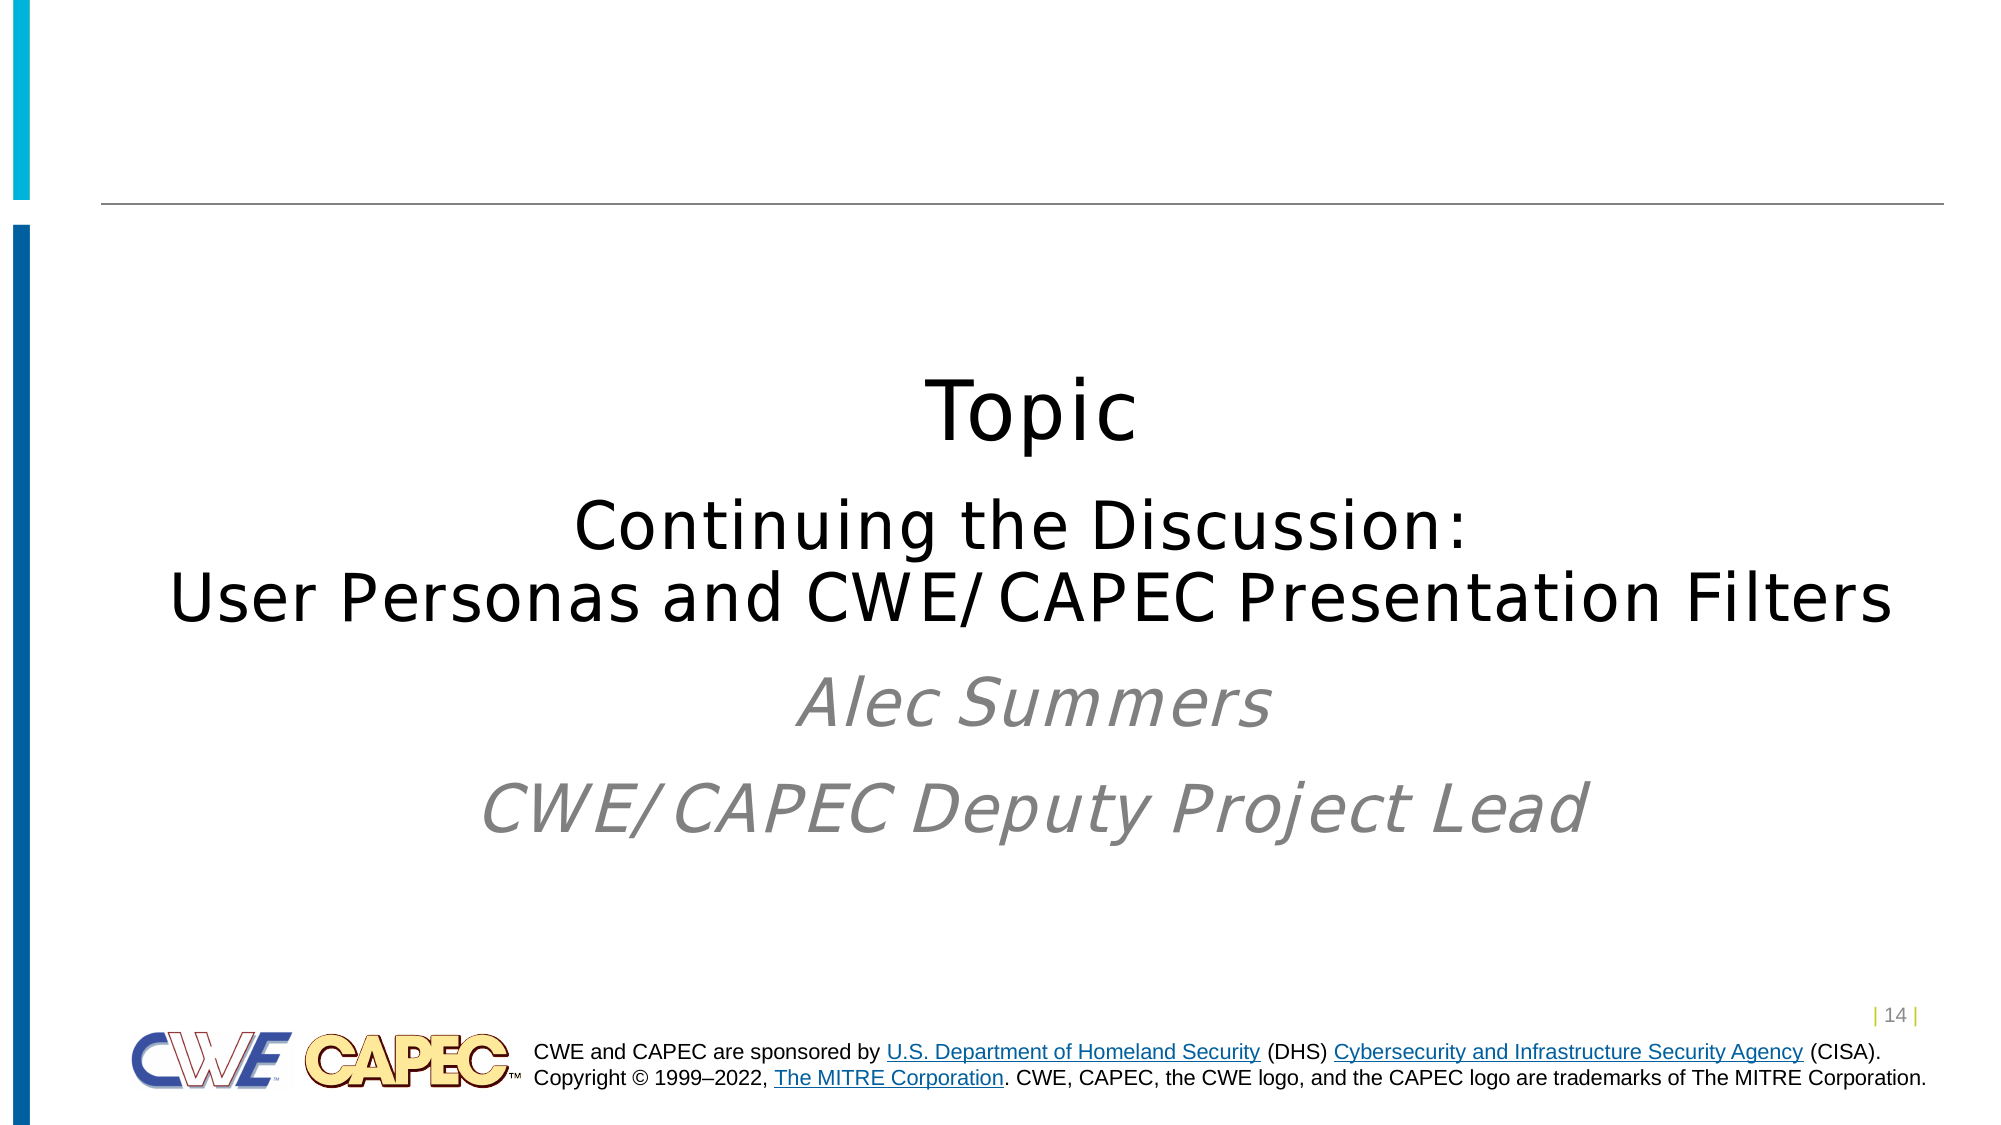

Topic
Continuing the Discussion:
User Personas and CWE/CAPEC Presentation Filters
Alec Summers
CWE/CAPEC Deputy Project Lead

| 14 |